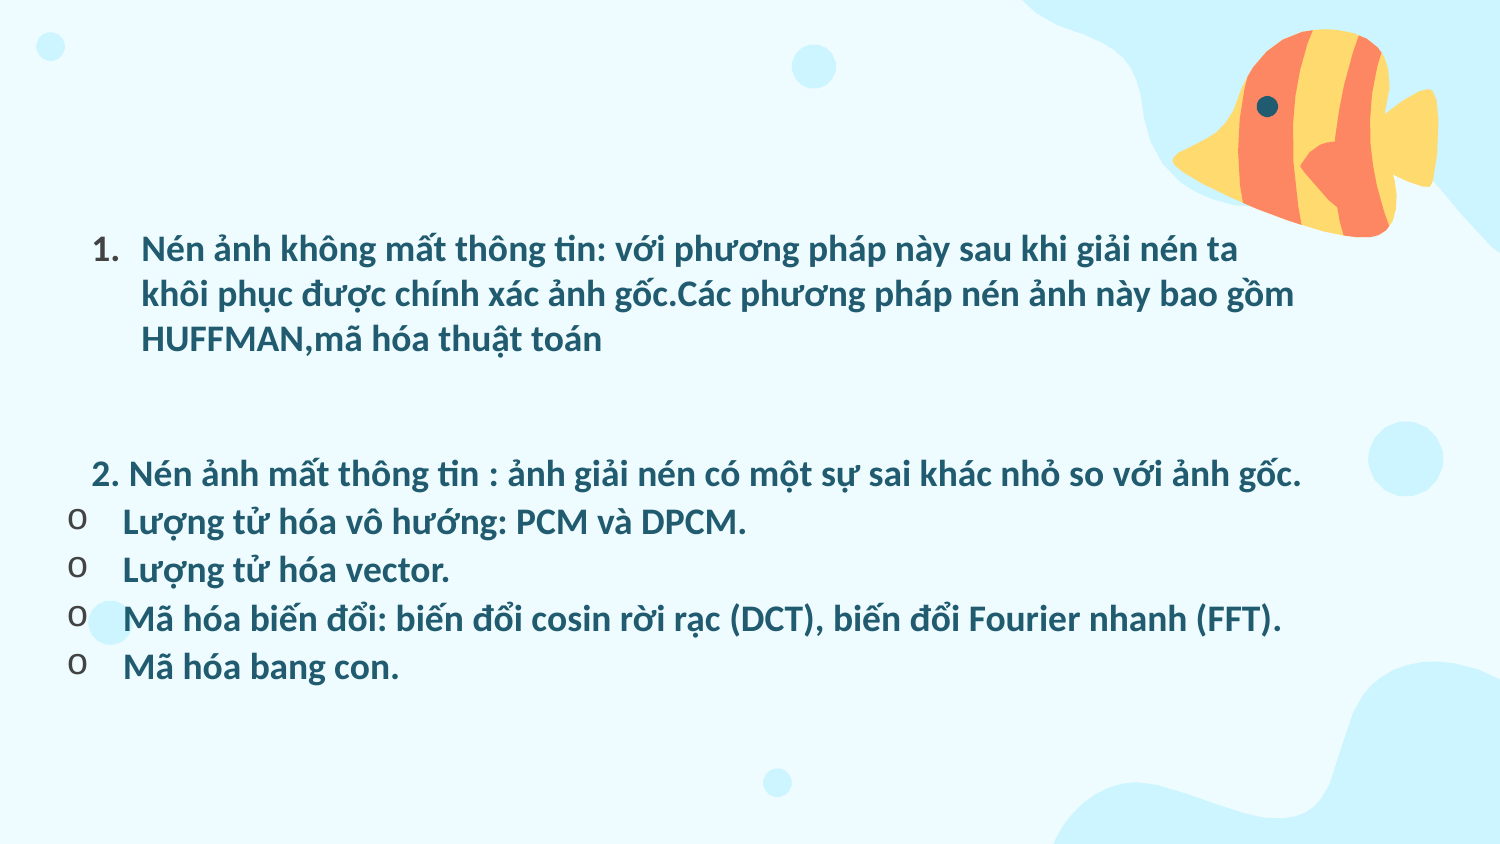

Nén ảnh không mất thông tin: với phương pháp này sau khi giải nén ta khôi phục được chính xác ảnh gốc.Các phương pháp nén ảnh này bao gồm HUFFMAN,mã hóa thuật toán

2. Nén ảnh mất thông tin : ảnh giải nén có một sự sai khác nhỏ so với ảnh gốc.
Lượng tử hóa vô hướng: PCM và DPCM.
Lượng tử hóa vector.
Mã hóa biến đổi: biến đổi cosin rời rạc (DCT), biến đổi Fourier nhanh (FFT).
Mã hóa bang con.